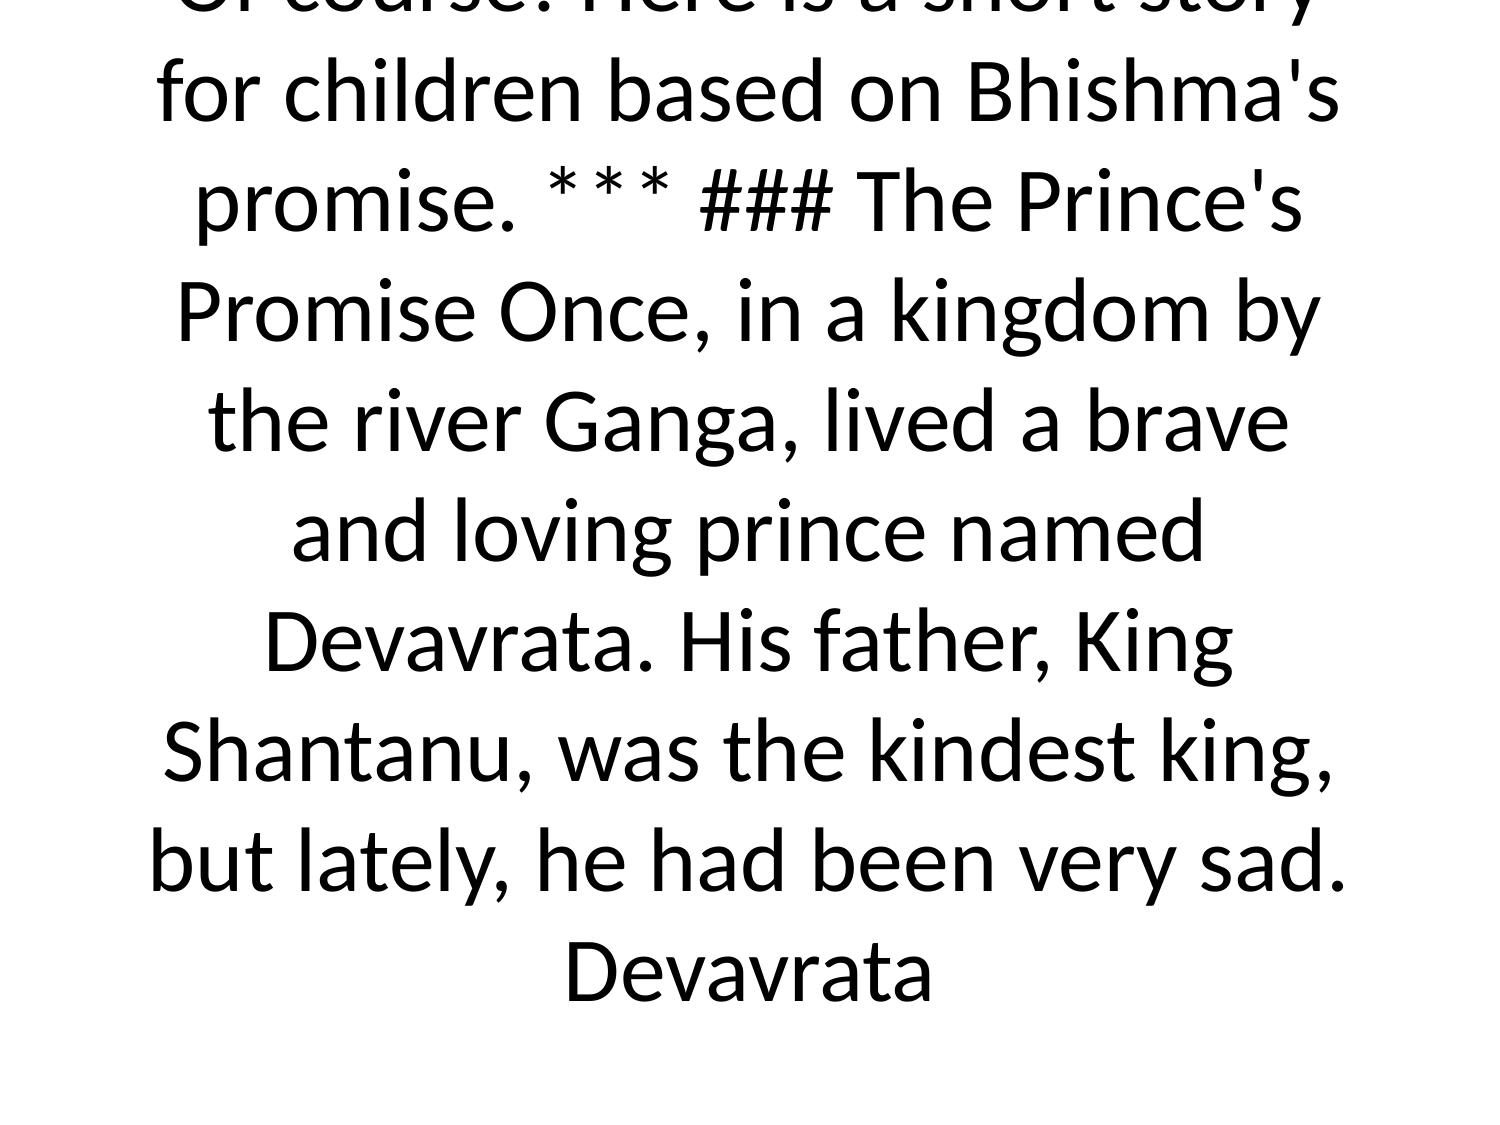

# Of course! Here is a short story for children based on Bhishma's promise. *** ### The Prince's Promise Once, in a kingdom by the river Ganga, lived a brave and loving prince named Devavrata. His father, King Shantanu, was the kindest king, but lately, he had been very sad. Devavrata